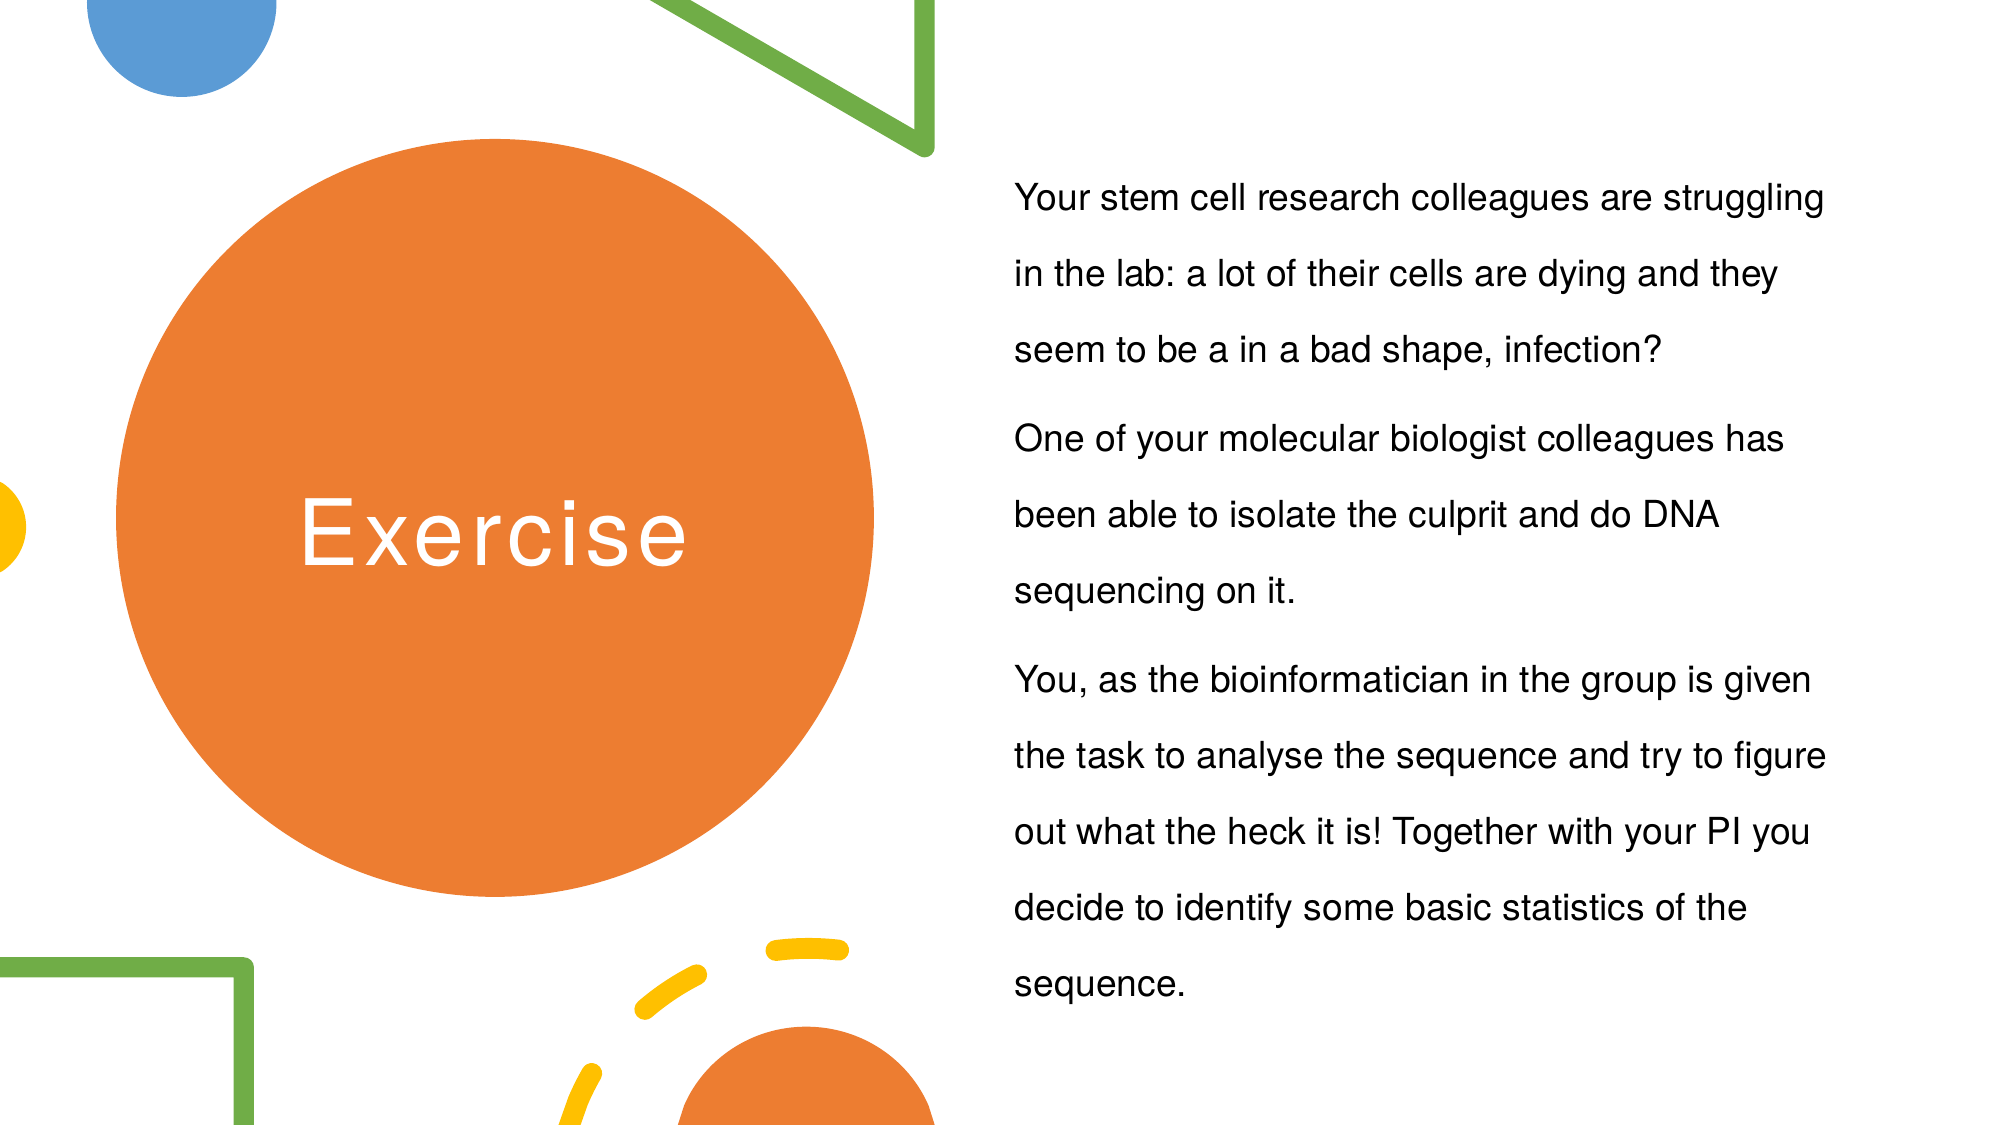

Your stem cell research colleagues are struggling in the lab: a lot of their cells are dying and they seem to be a in a bad shape, infection?
One of your molecular biologist colleagues has been able to isolate the culprit and do DNA sequencing on it.
You, as the bioinformatician in the group is given the task to analyse the sequence and try to figure out what the heck it is! Together with your PI you decide to identify some basic statistics of the sequence.

# Exercise